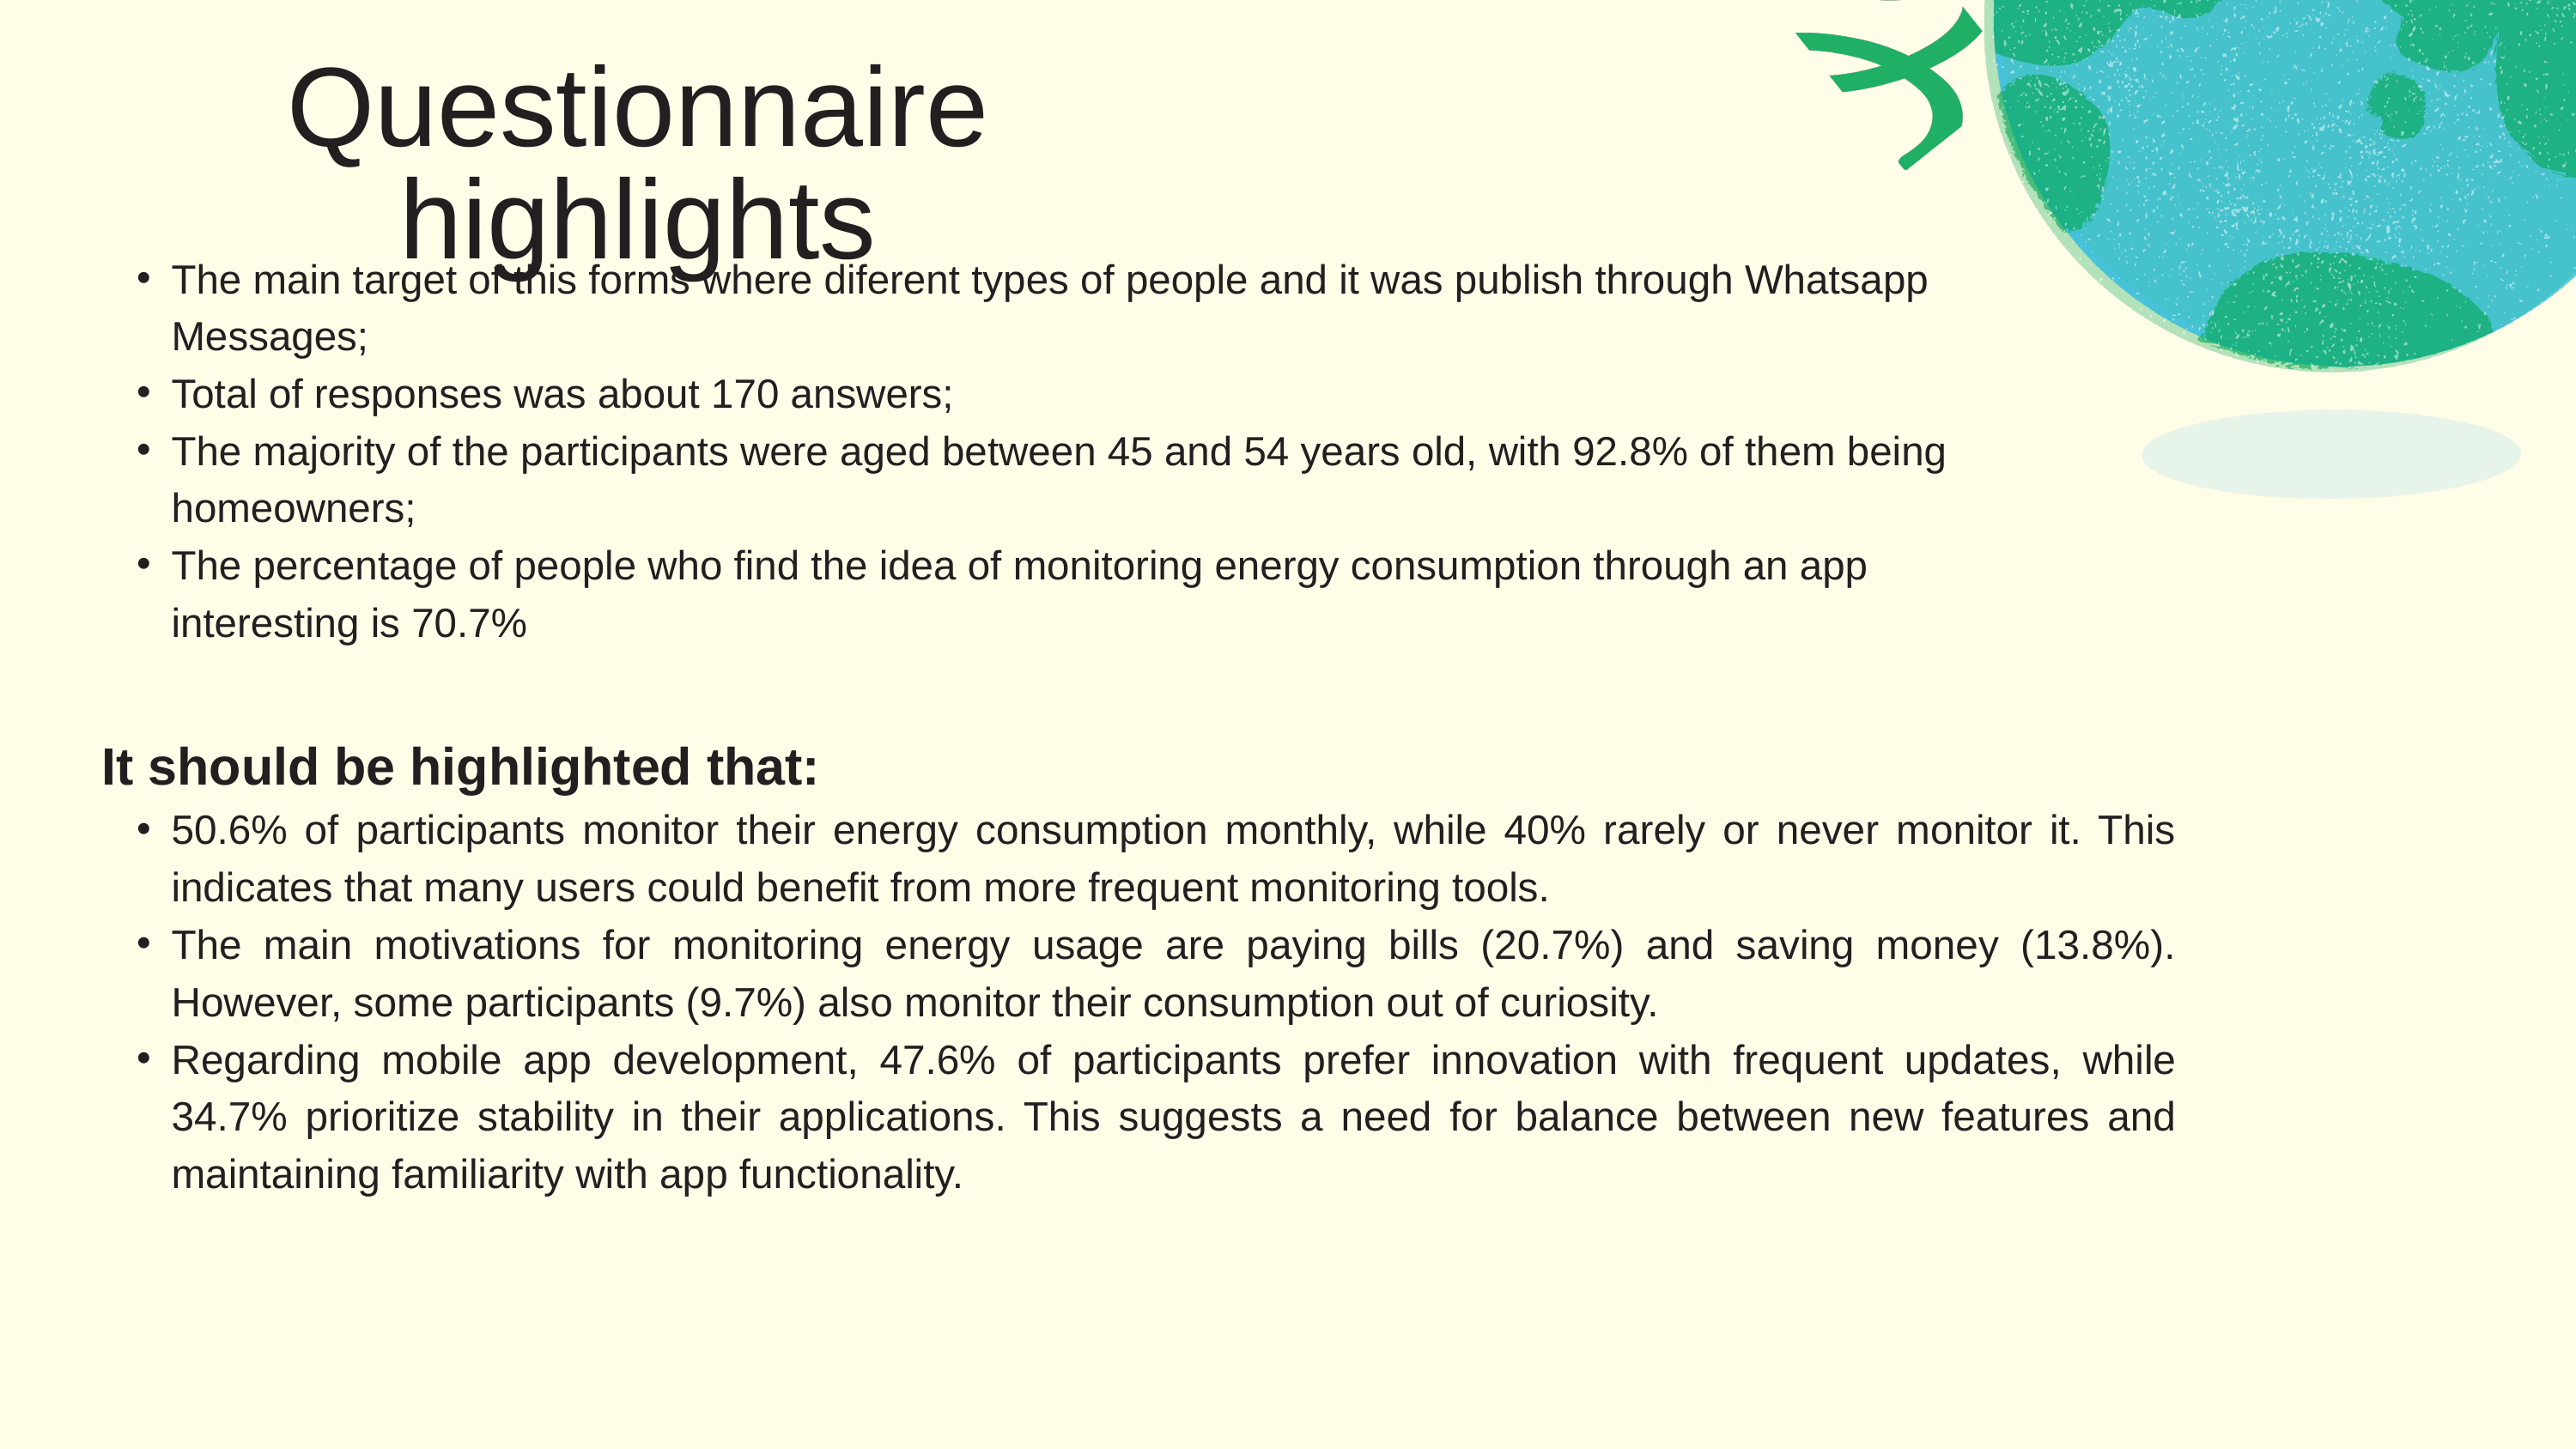

Questionnaire highlights
The main target of this forms where diferent types of people and it was publish through Whatsapp Messages;
Total of responses was about 170 answers;
The majority of the participants were aged between 45 and 54 years old, with 92.8% of them being homeowners;
The percentage of people who find the idea of monitoring energy consumption through an app interesting is 70.7%
It should be highlighted that:
50.6% of participants monitor their energy consumption monthly, while 40% rarely or never monitor it. This indicates that many users could benefit from more frequent monitoring tools.
The main motivations for monitoring energy usage are paying bills (20.7%) and saving money (13.8%). However, some participants (9.7%) also monitor their consumption out of curiosity.
Regarding mobile app development, 47.6% of participants prefer innovation with frequent updates, while 34.7% prioritize stability in their applications. This suggests a need for balance between new features and maintaining familiarity with app functionality.